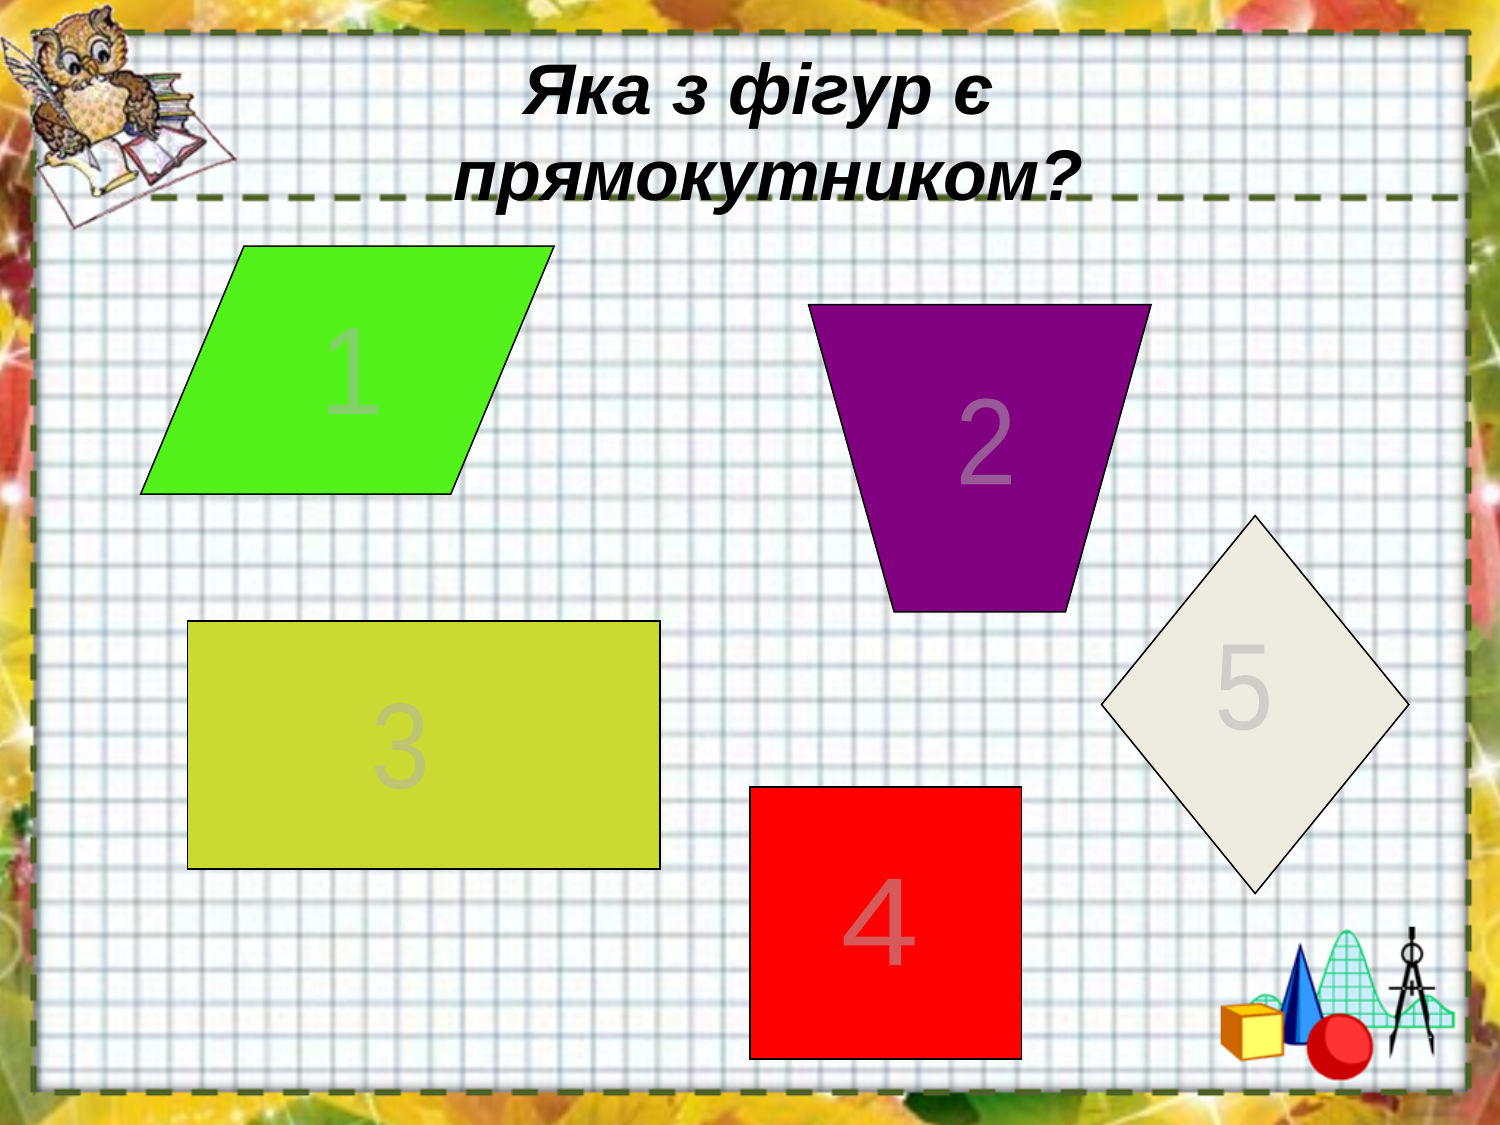

# Яка з фігур є прямокутником?

1
2

5
3

4